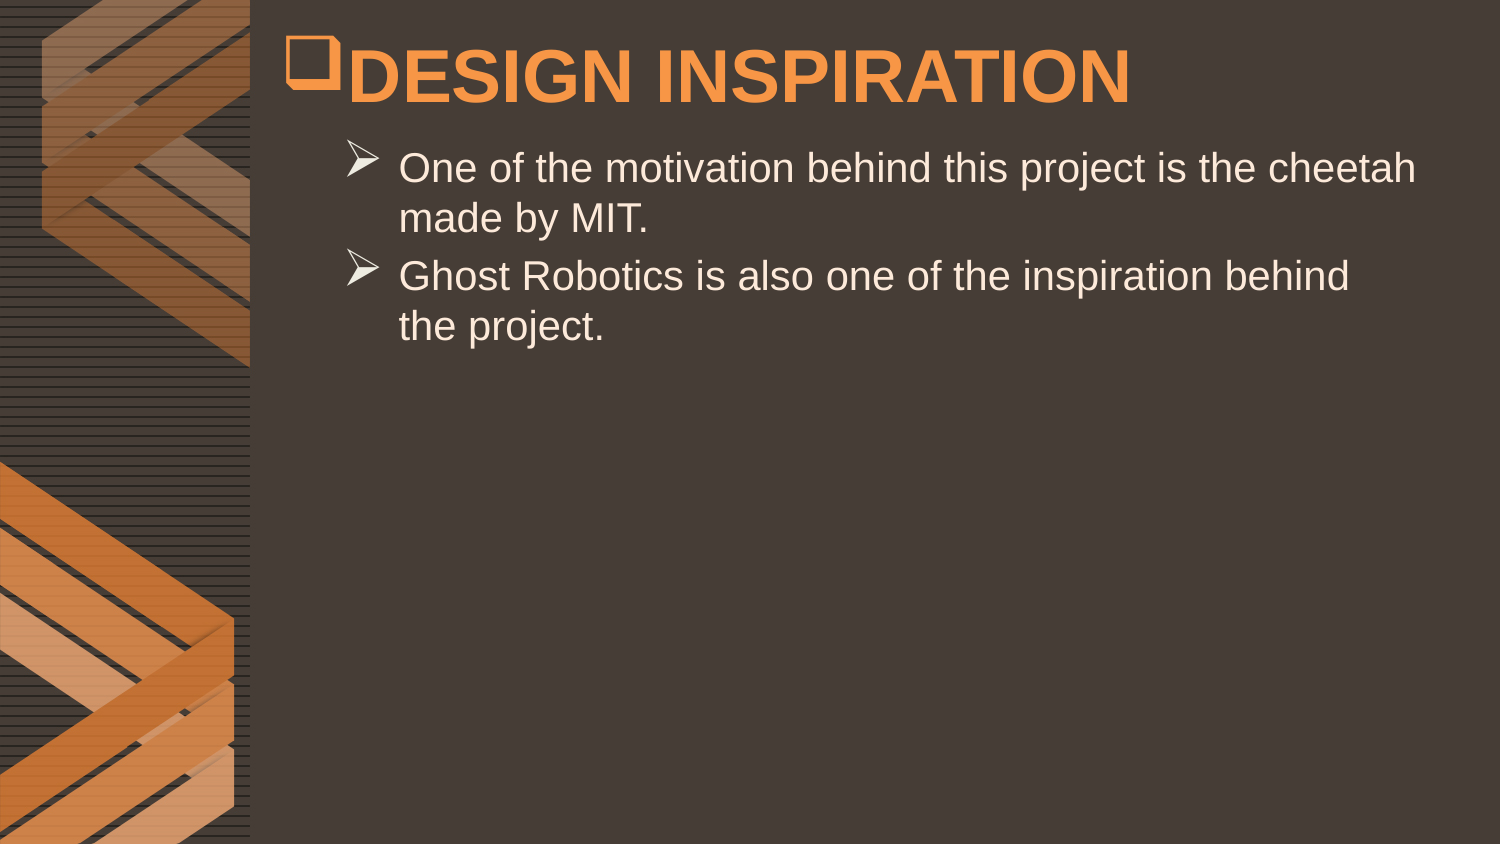

# DESIGN INSPIRATION
One of the motivation behind this project is the cheetah made by MIT.
Ghost Robotics is also one of the inspiration behind        the project.